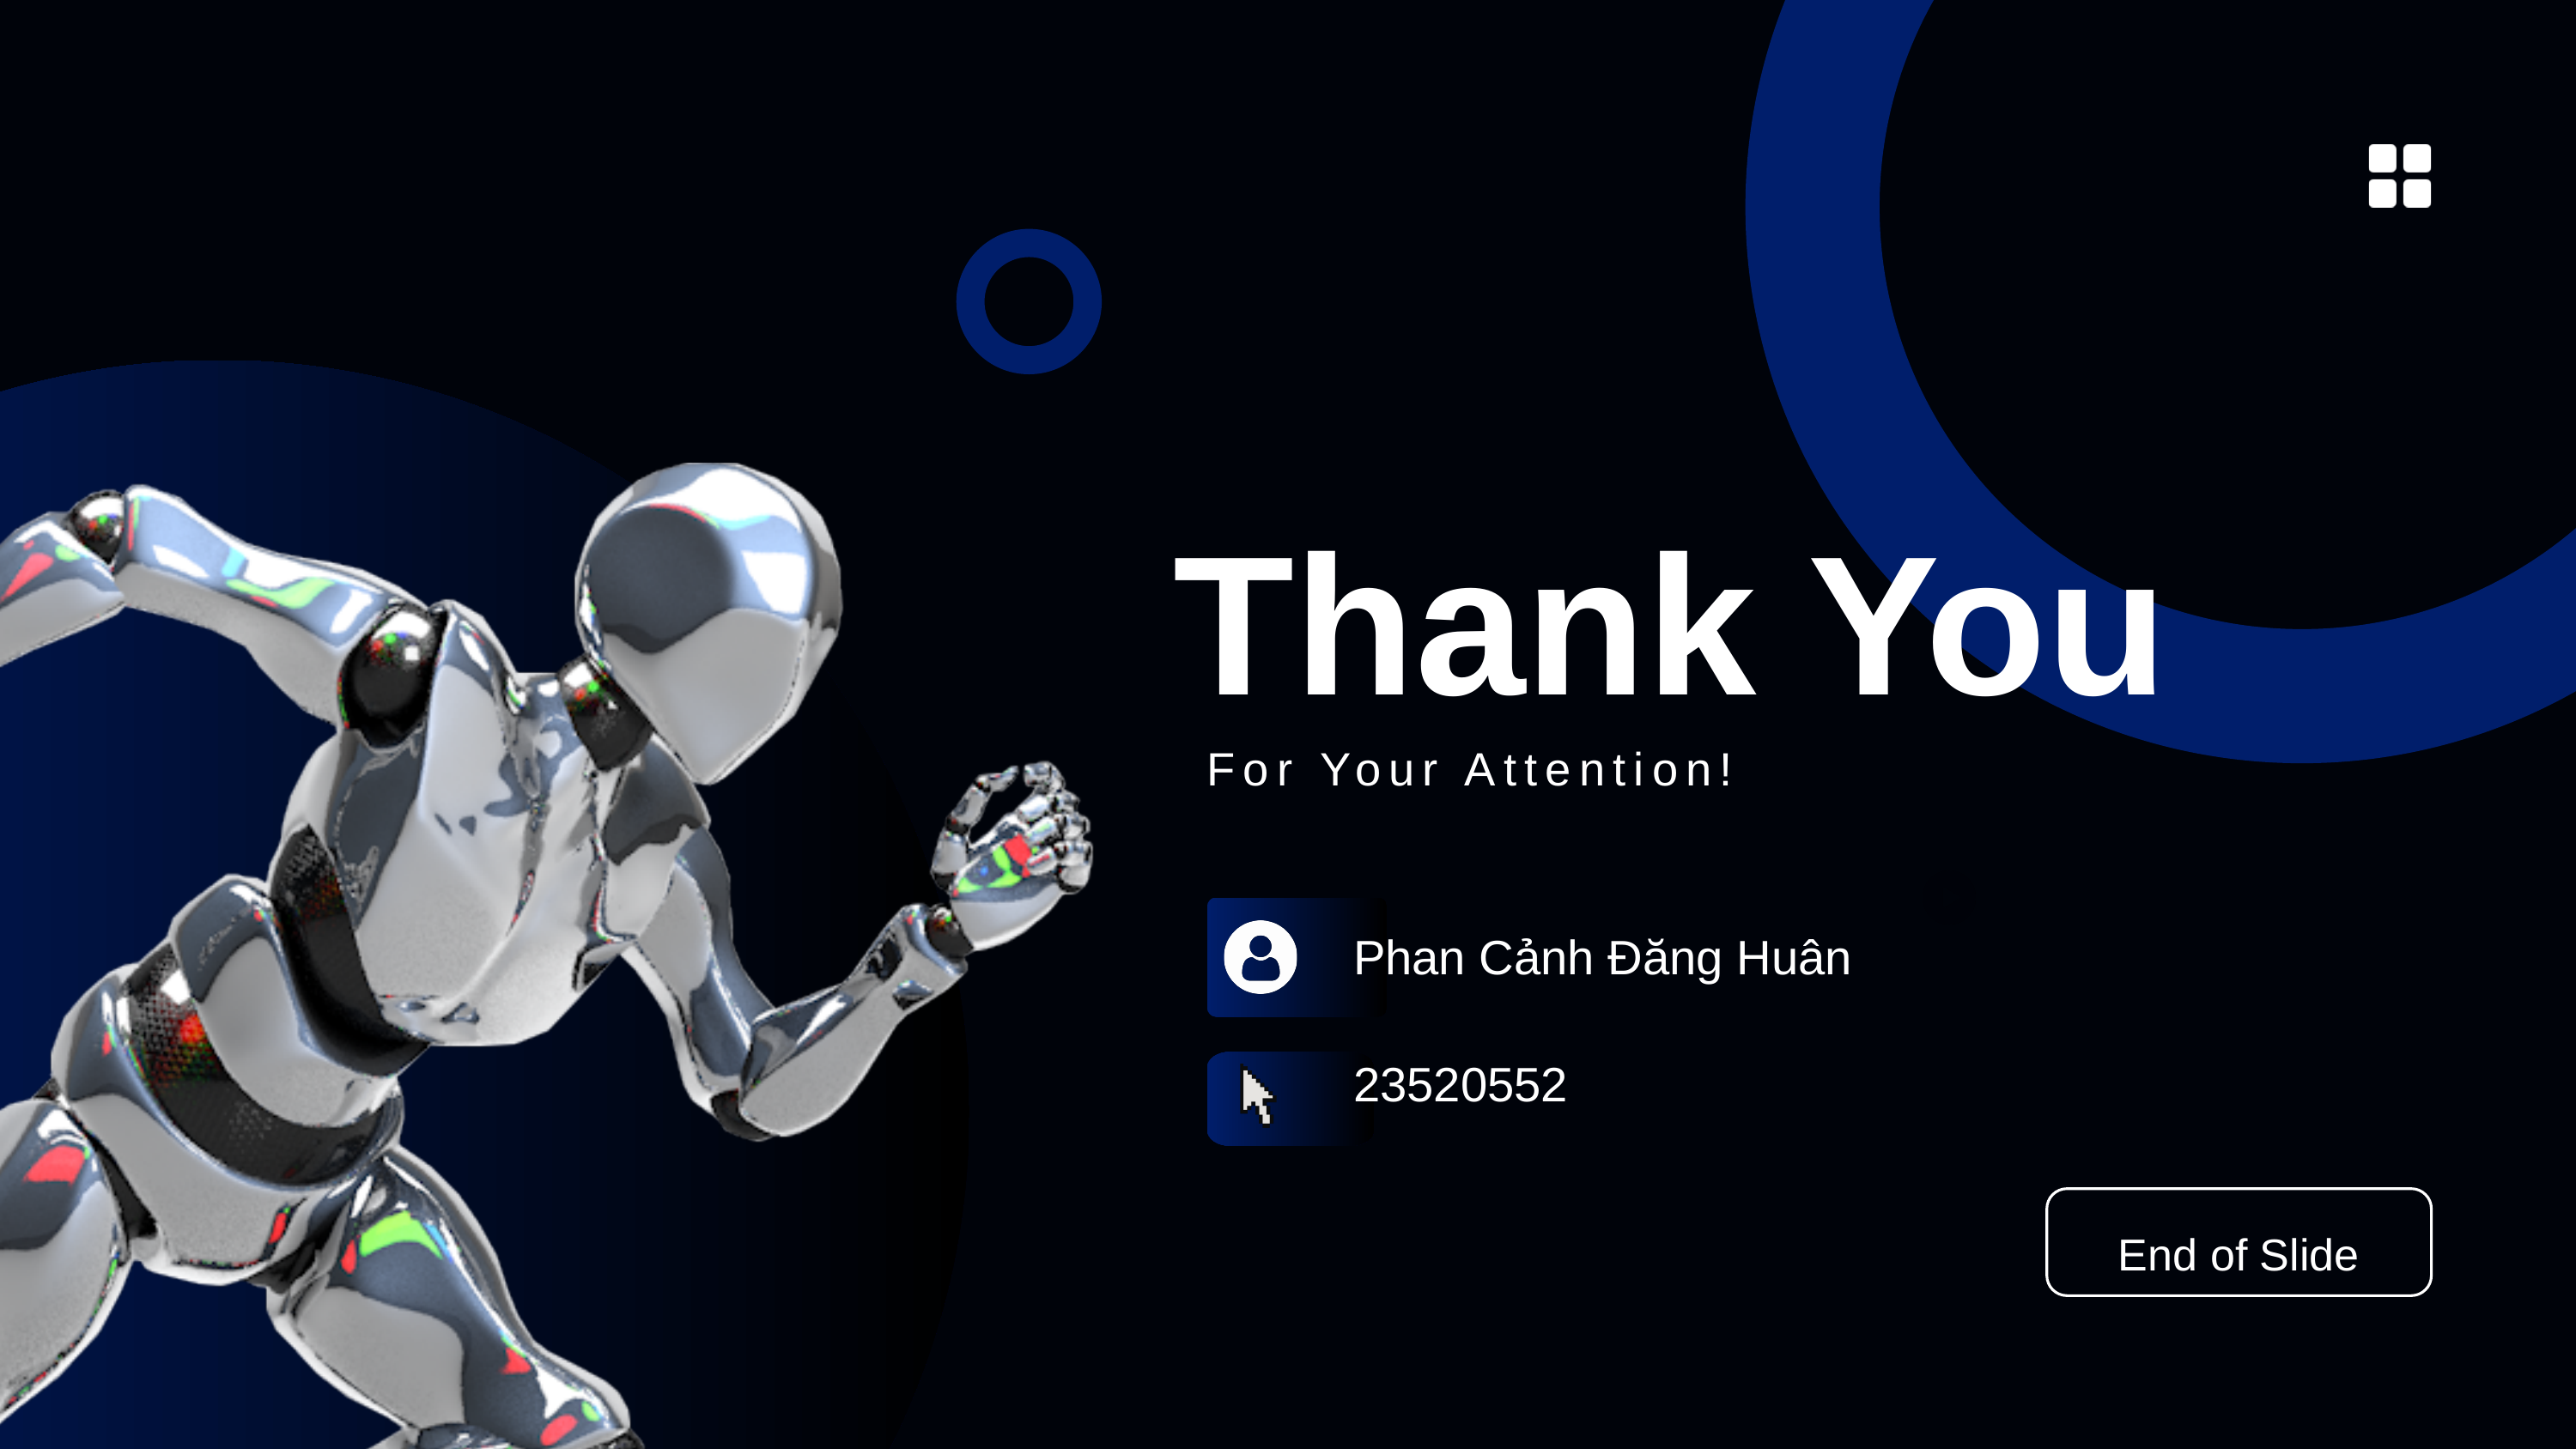

Thank You

For Your Attention!

Phan Cảnh Đăng Huân

23520552

End of Slide